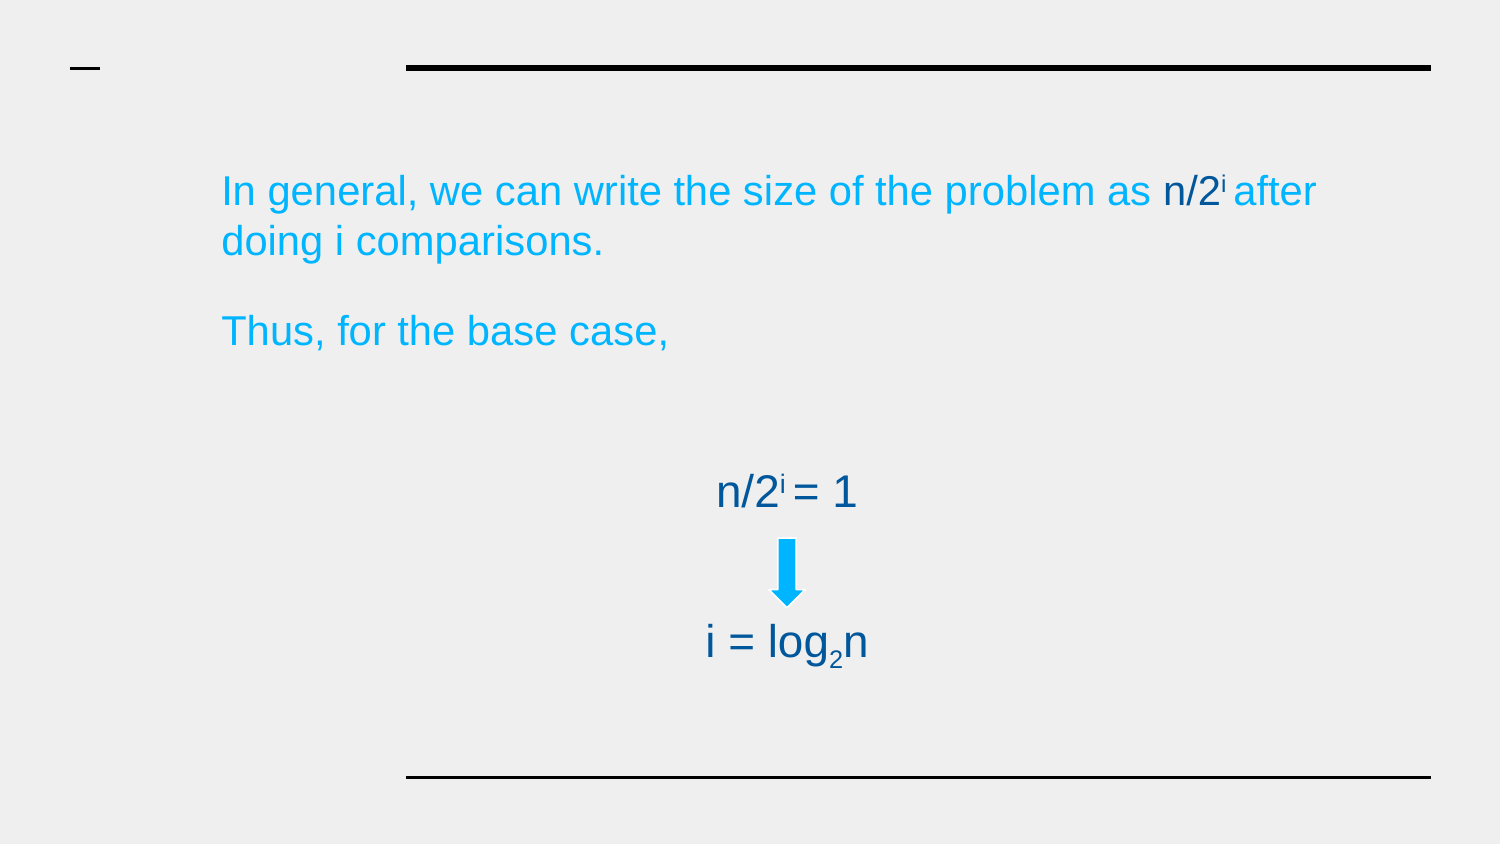

In general, we can write the size of the problem as n/2i after doing i comparisons.

Thus, for the base case,
n/2i = 1

i = log2n